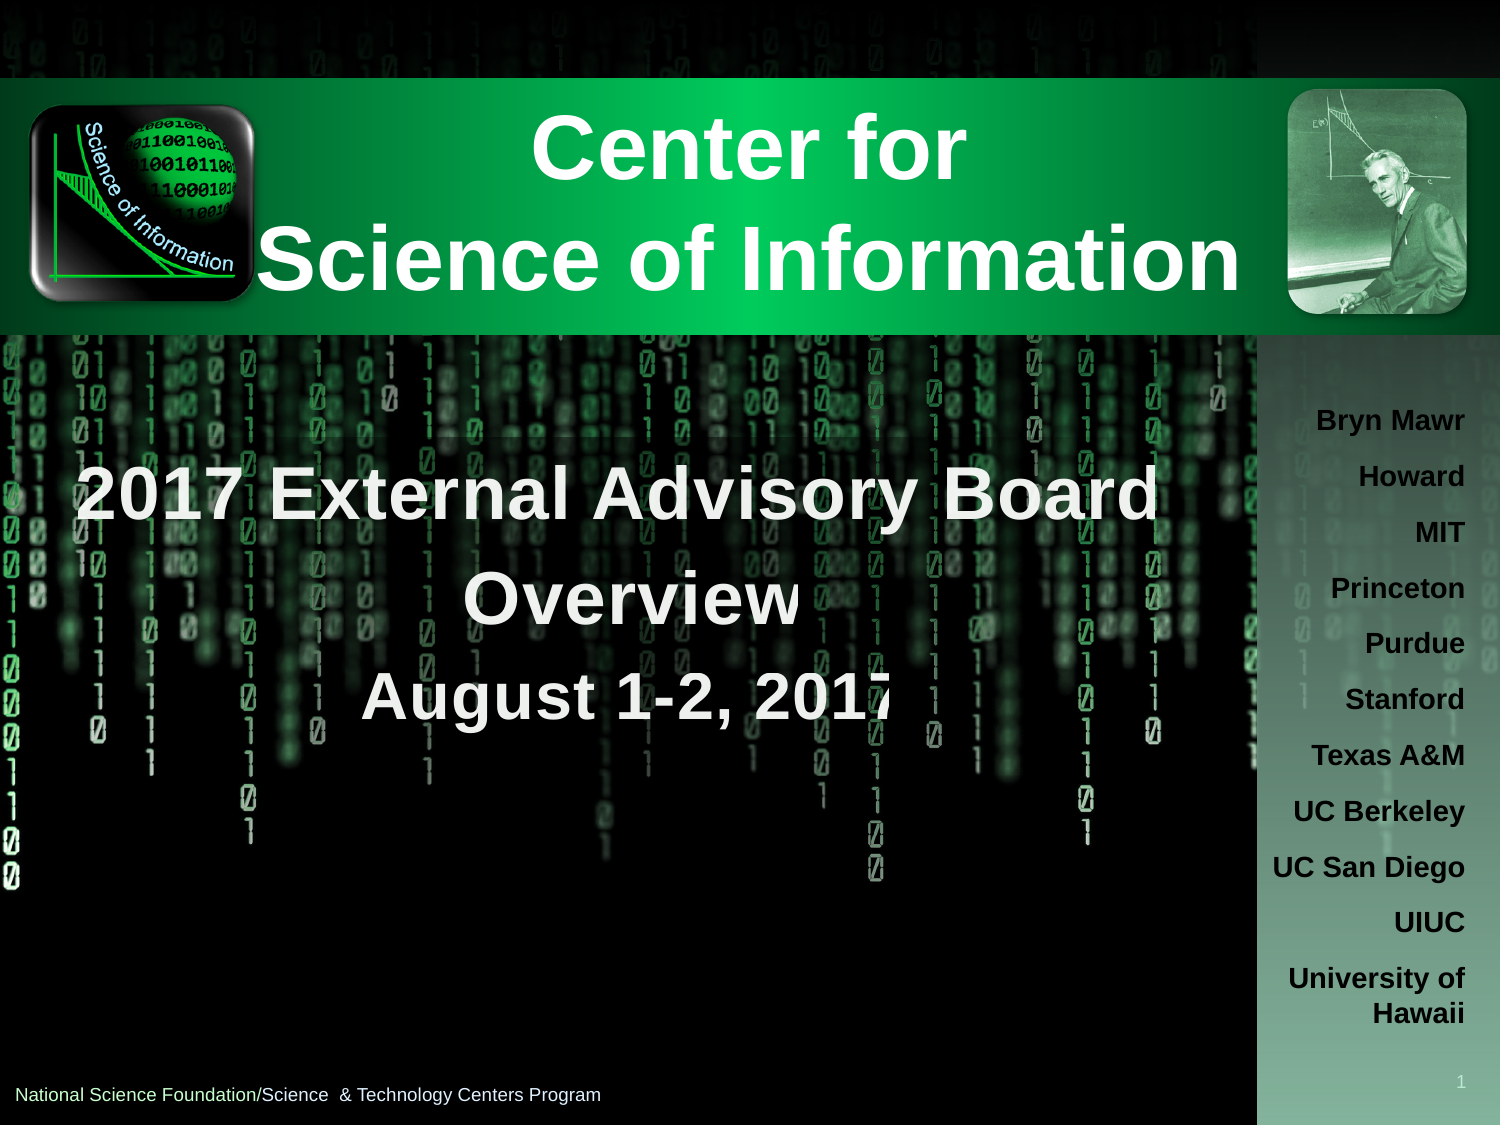

# Center for Science of Information
2017 External Advisory Board:
Overview
August 1-2, 2017

1

National Science Foundation/Science  & Technology Centers Program